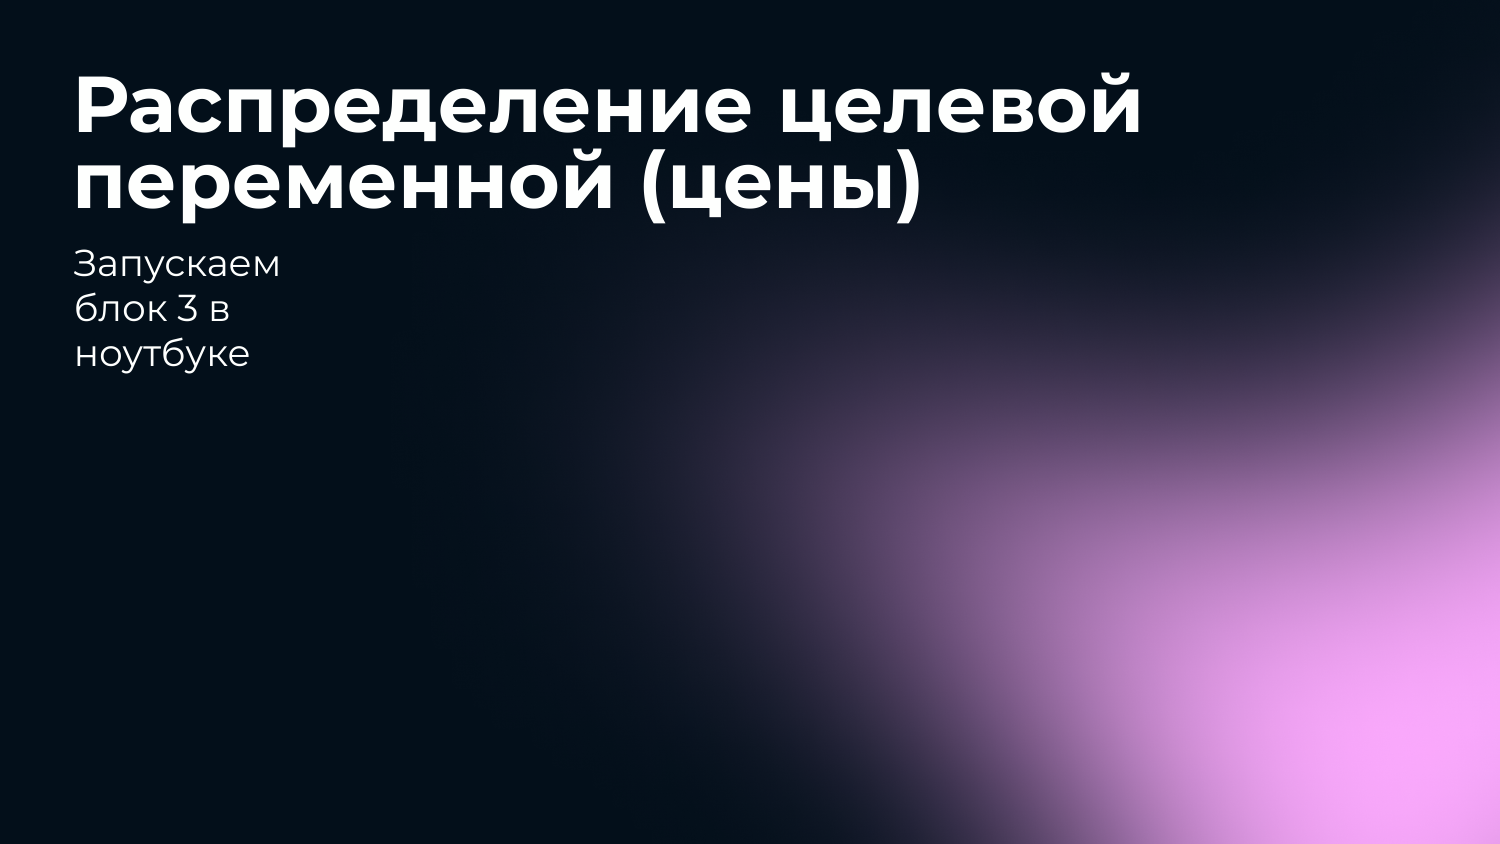

# Распределение целевой переменной (цены)
Запускаем блок 3 в ноутбуке